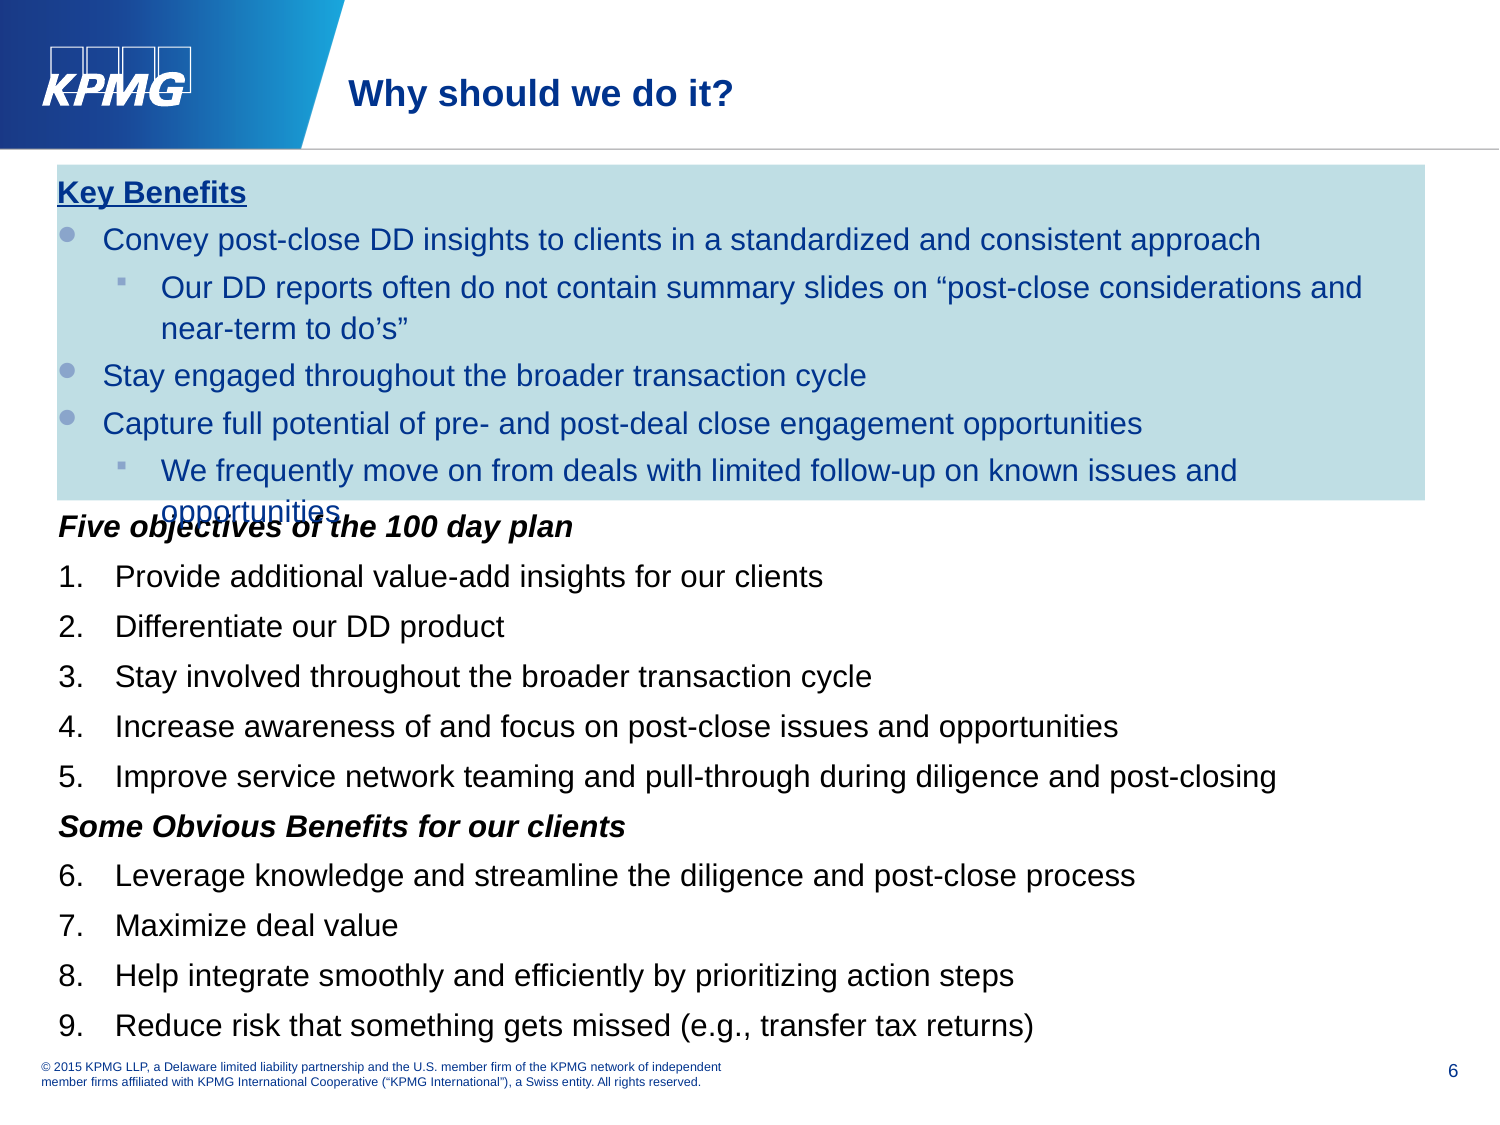

# Why should we do it?
Key Benefits
Convey post-close DD insights to clients in a standardized and consistent approach
Our DD reports often do not contain summary slides on “post-close considerations and near-term to do’s”
Stay engaged throughout the broader transaction cycle
Capture full potential of pre- and post-deal close engagement opportunities
We frequently move on from deals with limited follow-up on known issues and opportunities

Five objectives of the 100 day plan
Provide additional value-add insights for our clients
Differentiate our DD product
Stay involved throughout the broader transaction cycle
Increase awareness of and focus on post-close issues and opportunities
Improve service network teaming and pull-through during diligence and post-closing
Some Obvious Benefits for our clients
Leverage knowledge and streamline the diligence and post-close process
Maximize deal value
Help integrate smoothly and efficiently by prioritizing action steps
Reduce risk that something gets missed (e.g., transfer tax returns)